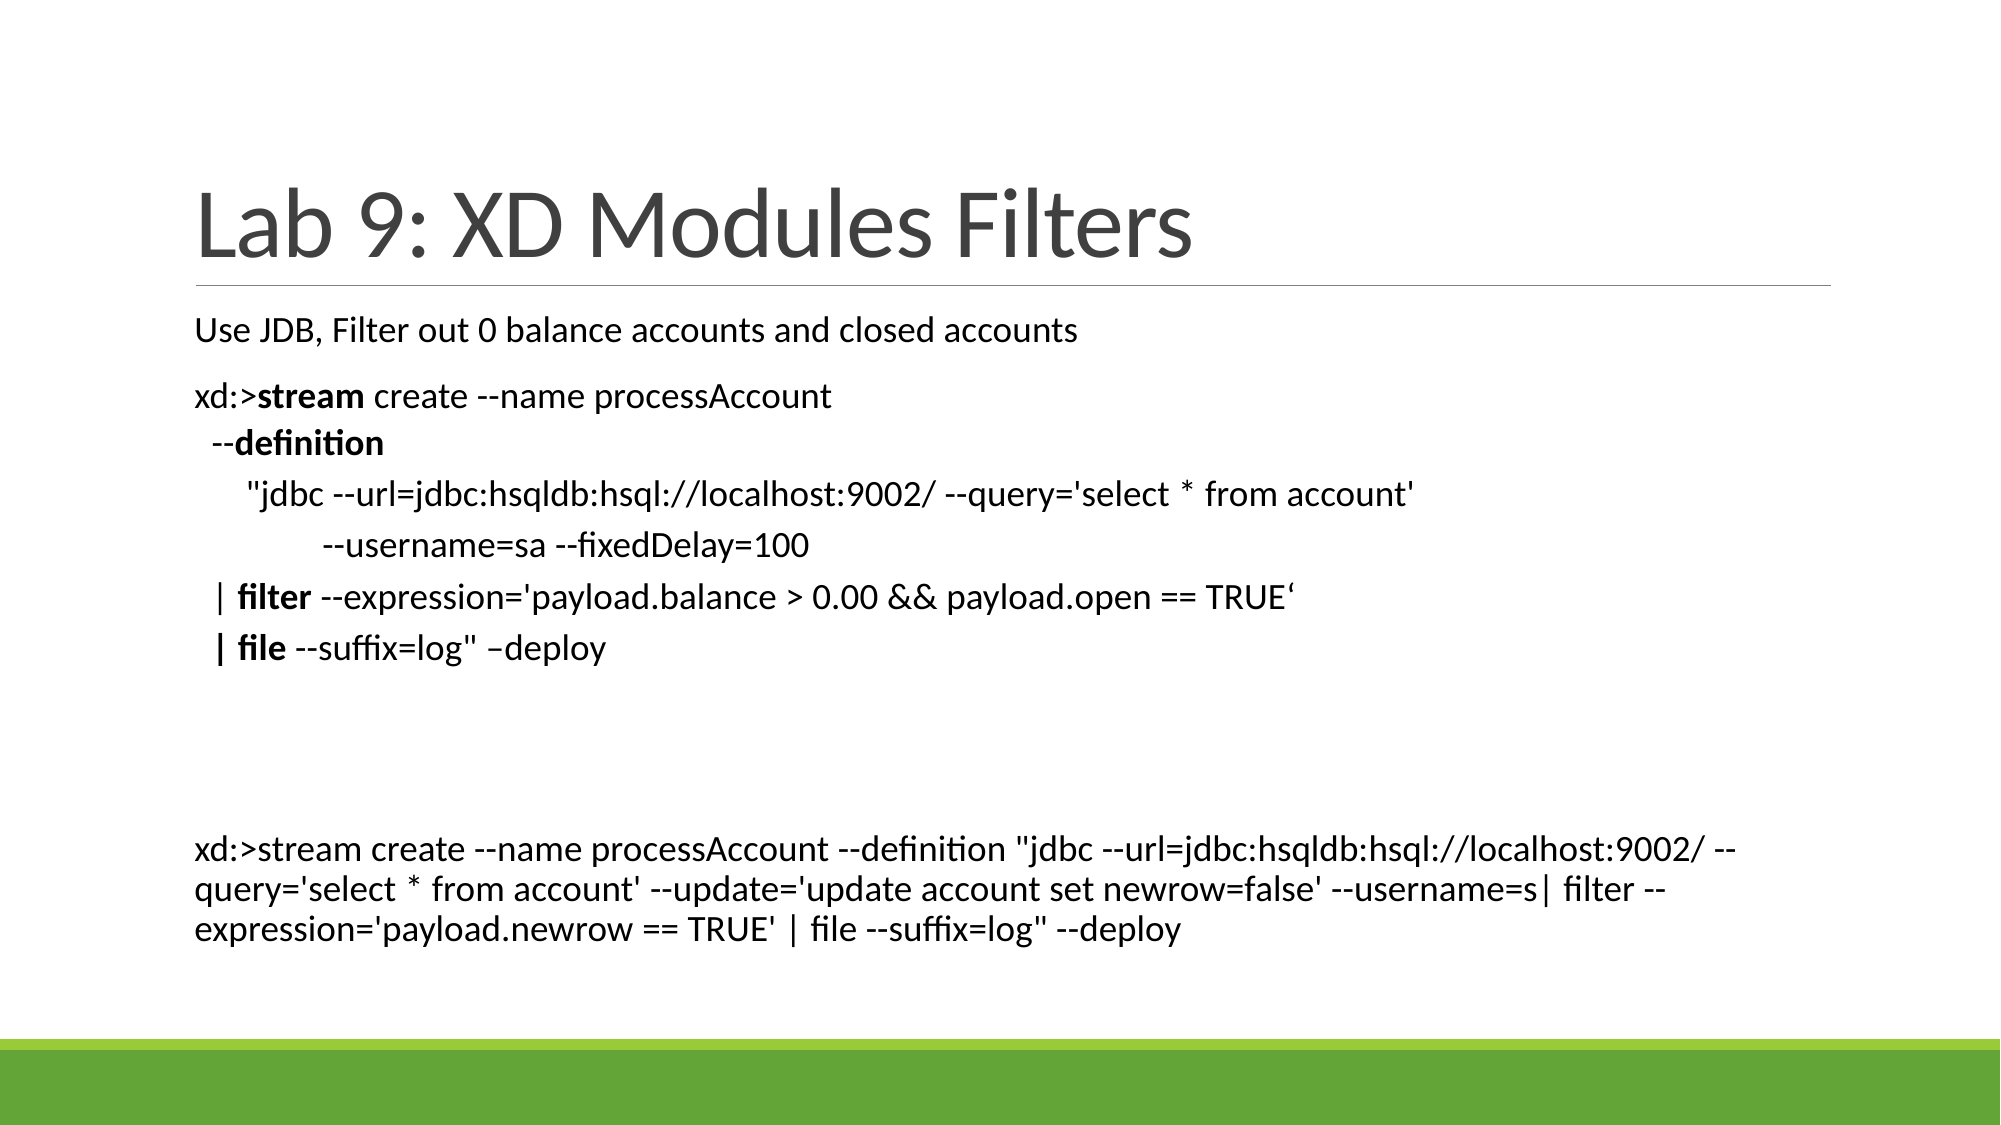

# Lab 9: XD Modules Filters
Use JDB, Filter out 0 balance accounts and closed accounts
xd:>stream create --name processAccount
--definition
    "jdbc --url=jdbc:hsqldb:hsql://localhost:9002/ --query='select * from account'
             --username=sa --fixedDelay=100
| filter --expression='payload.balance > 0.00 && payload.open == TRUE‘
| file --suffix=log" –deploy

xd:>stream create --name processAccount --definition "jdbc --url=jdbc:hsqldb:hsql://localhost:9002/ --query='select * from account' --update='update account set newrow=false' --username=s| filter --expression='payload.newrow == TRUE' | file --suffix=log" --deploy